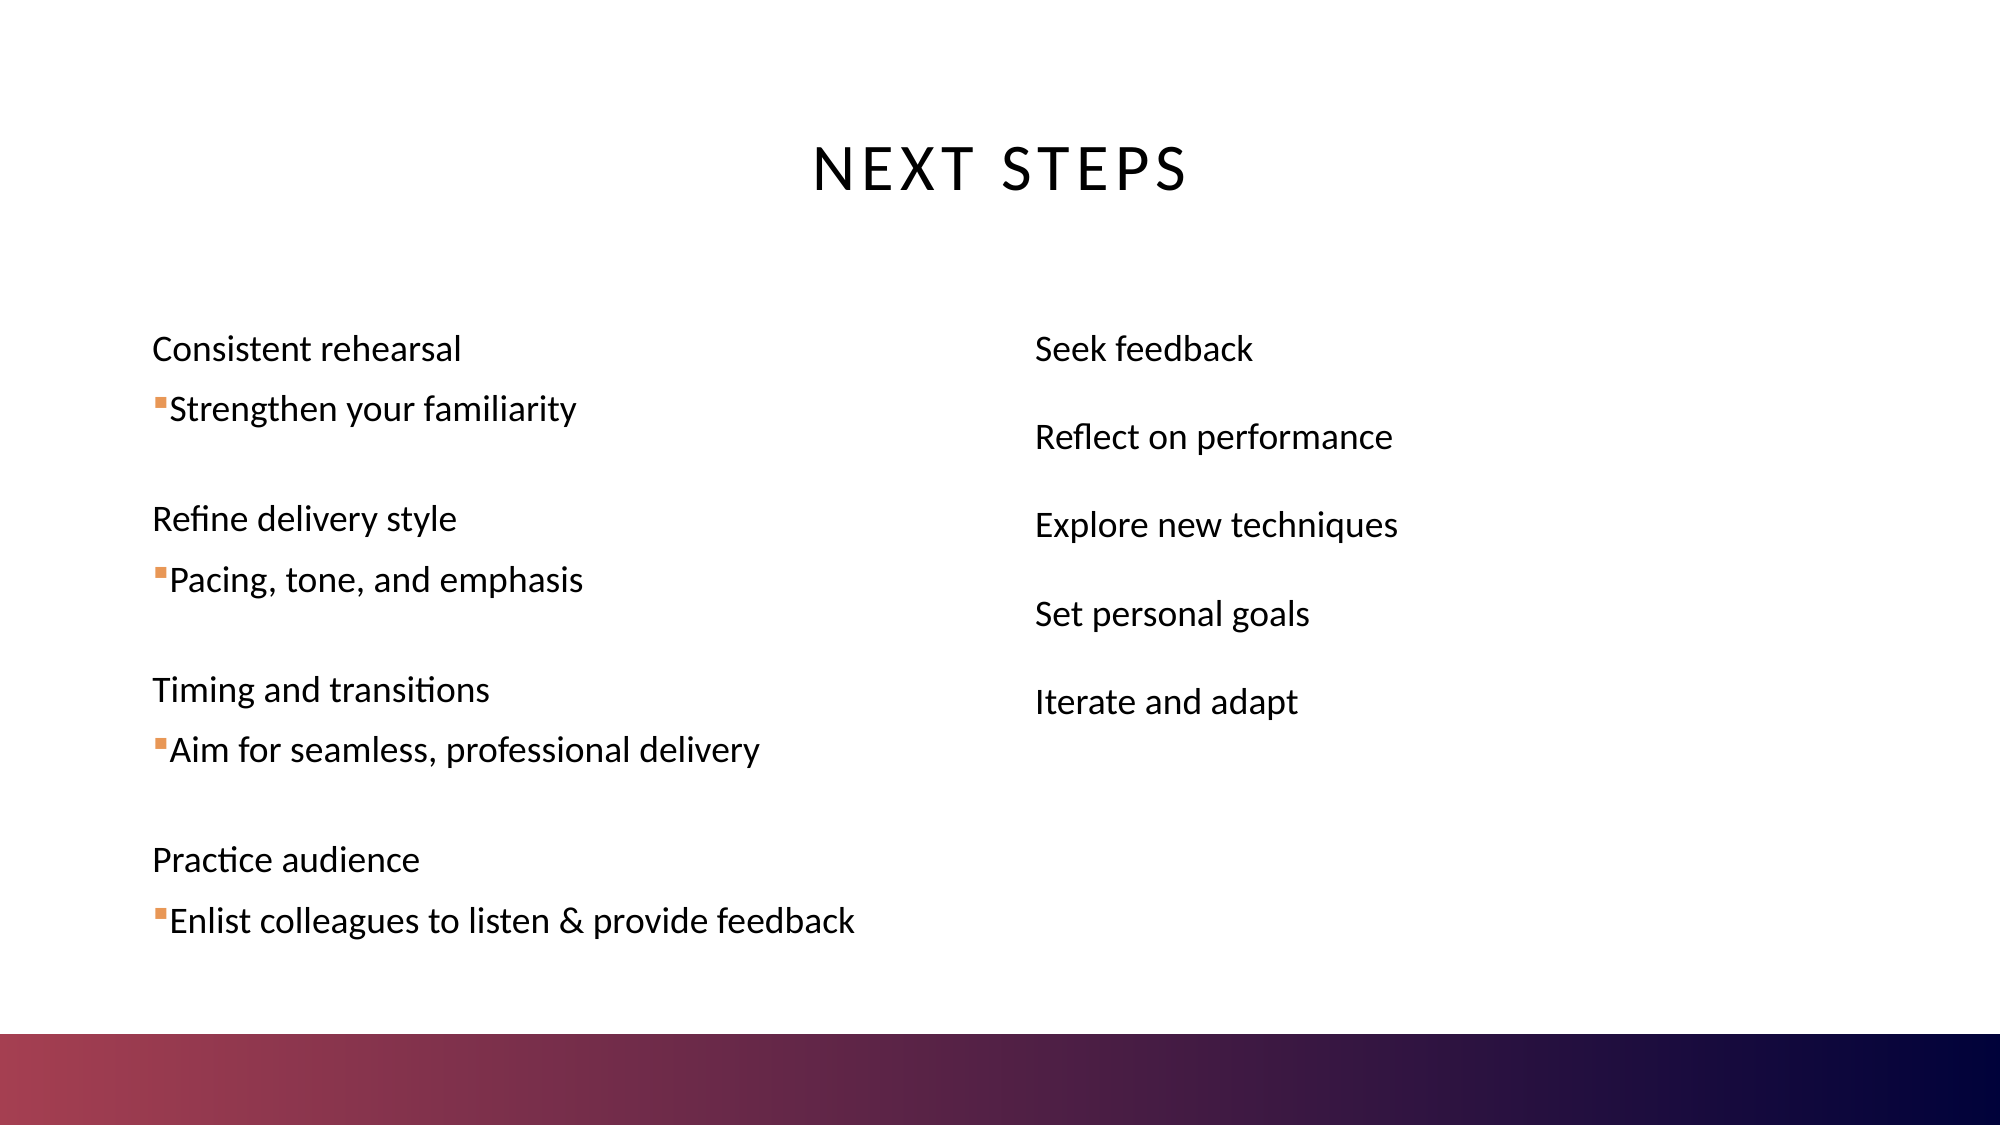

# Next steps
Consistent rehearsal
Strengthen your familiarity
Refine delivery style
Pacing, tone, and emphasis
Timing and transitions
Aim for seamless, professional delivery
Practice audience
Enlist colleagues to listen & provide feedback

Seek feedback
Reflect on performance
Explore new techniques
Set personal goals
Iterate and adapt